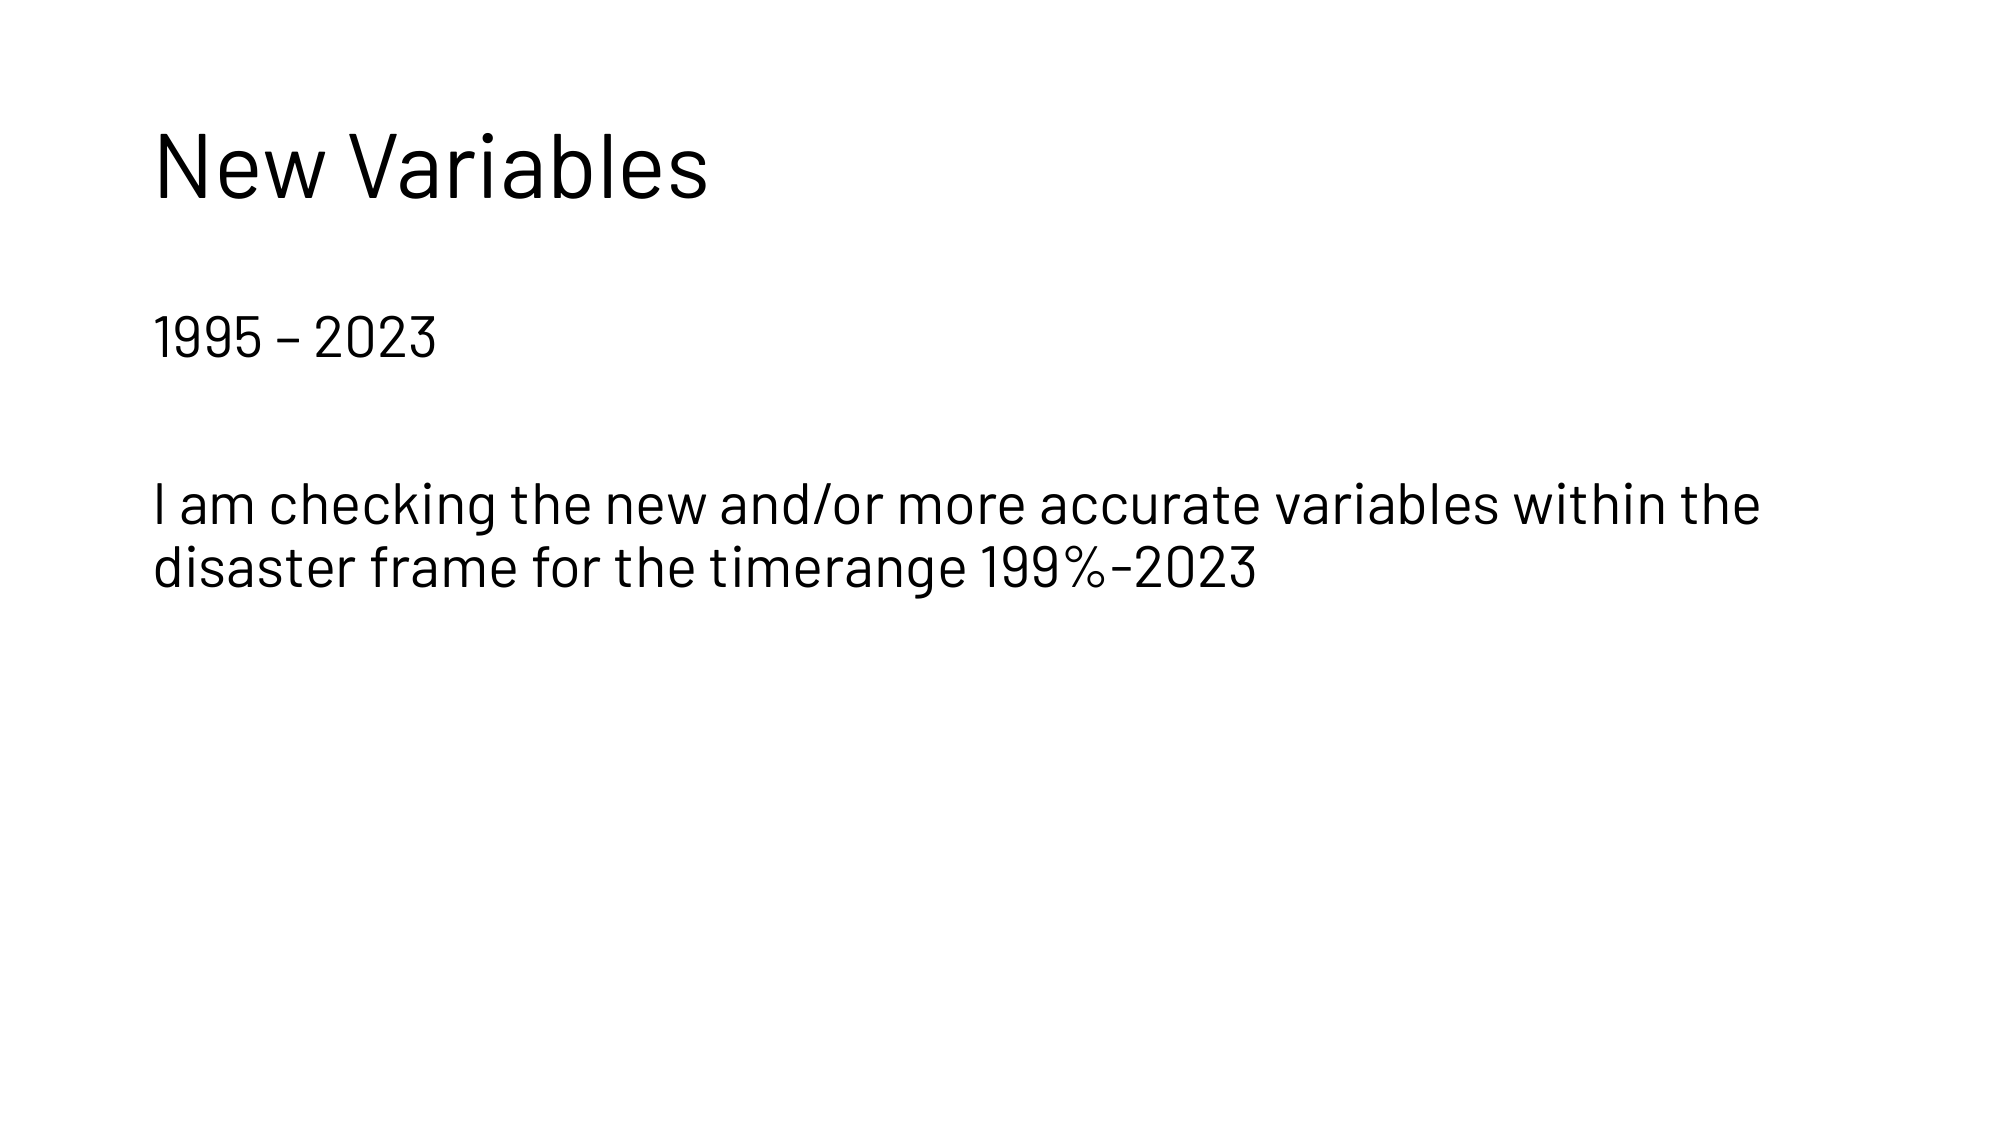

# New Variables
1995 – 2023

I am checking the new and/or more accurate variables within the disaster frame for the timerange 199%-2023